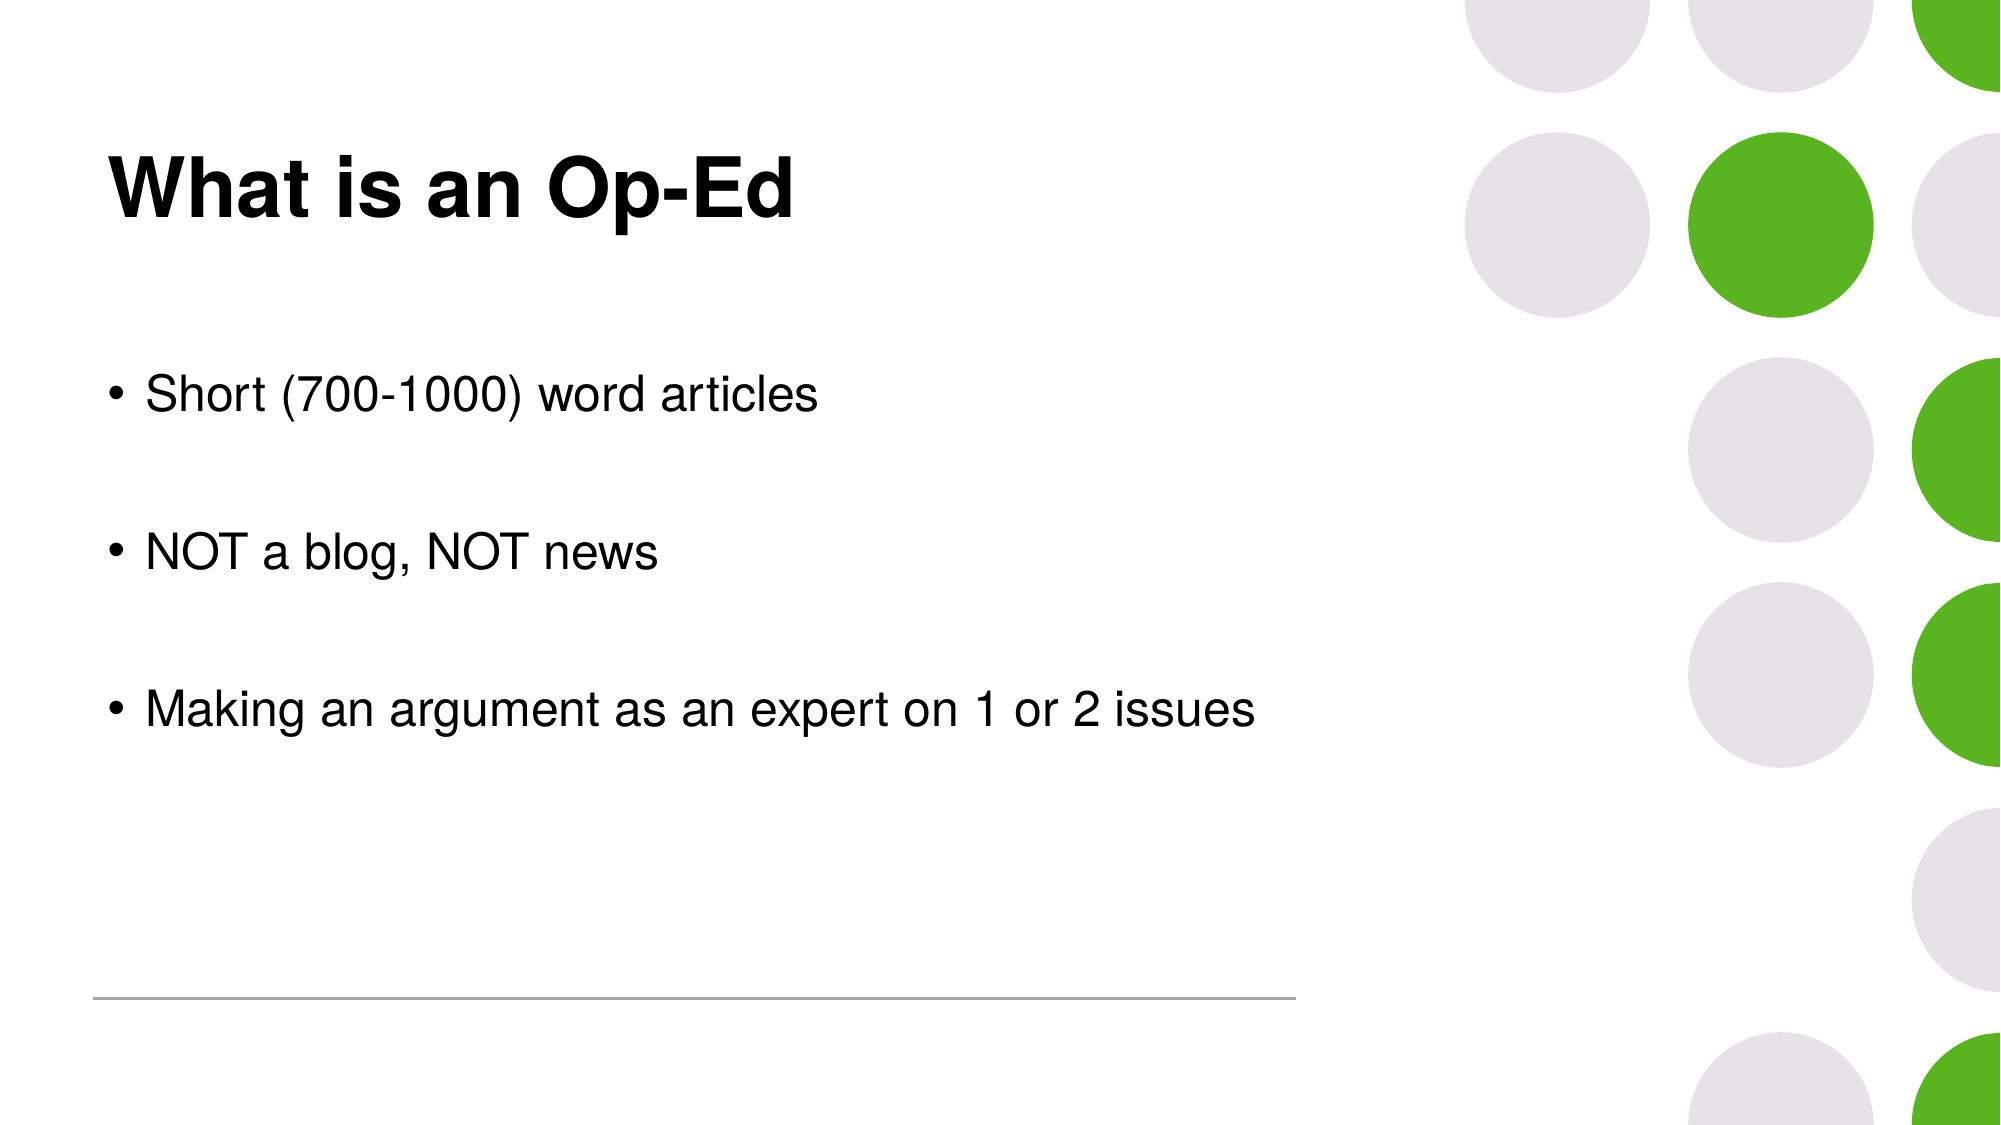

# What is an Op-Ed
Short (700-1000) word articles

NOT a blog, NOT news

Making an argument as an expert on 1 or 2 issues